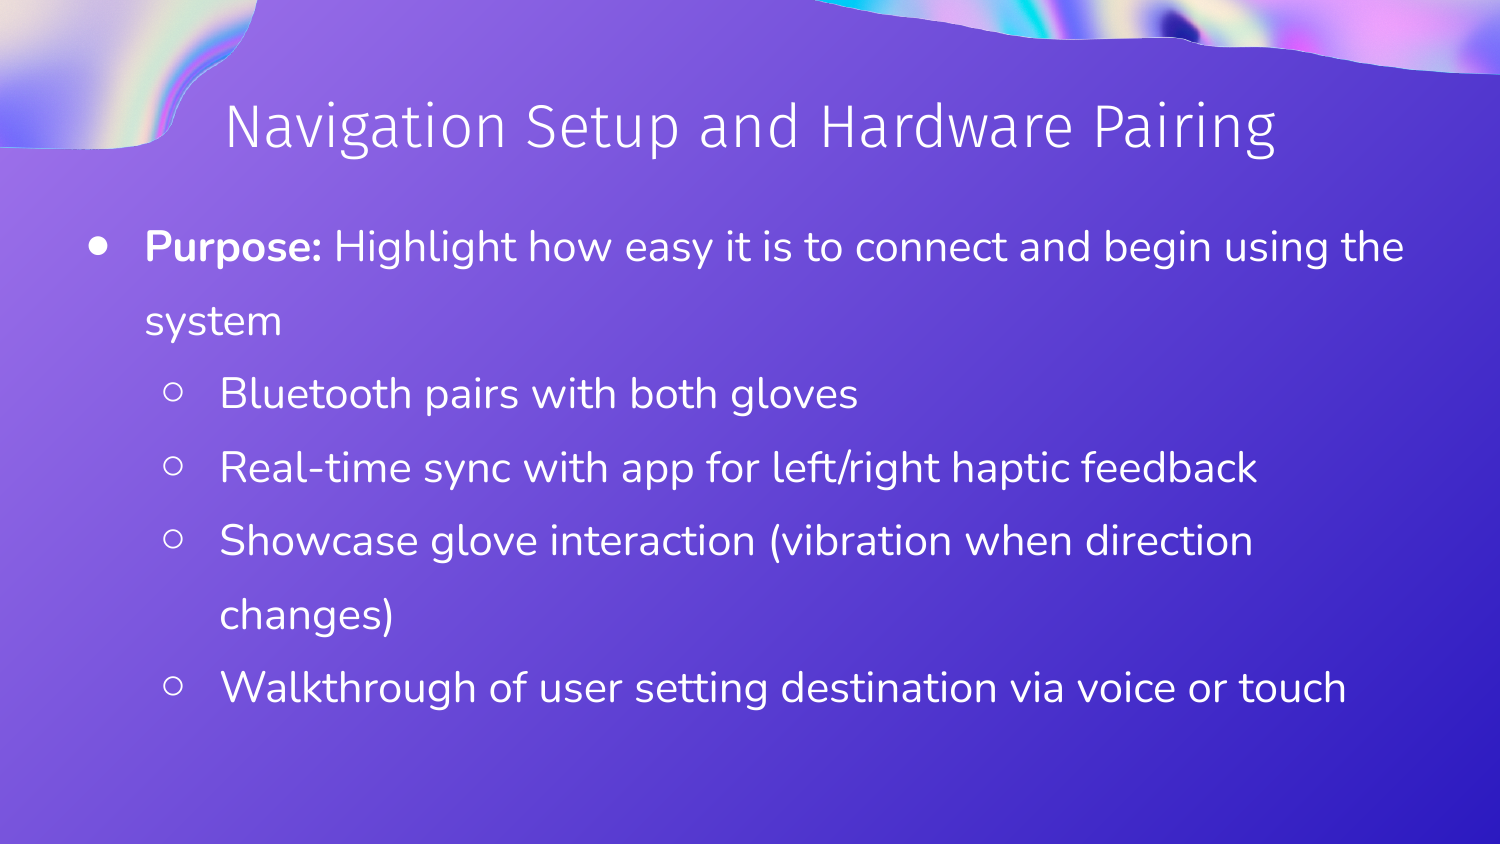

Navigation Setup and Hardware Pairing
Purpose: Highlight how easy it is to connect and begin using the system
Bluetooth pairs with both gloves
Real-time sync with app for left/right haptic feedback
Showcase glove interaction (vibration when direction changes)
Walkthrough of user setting destination via voice or touch